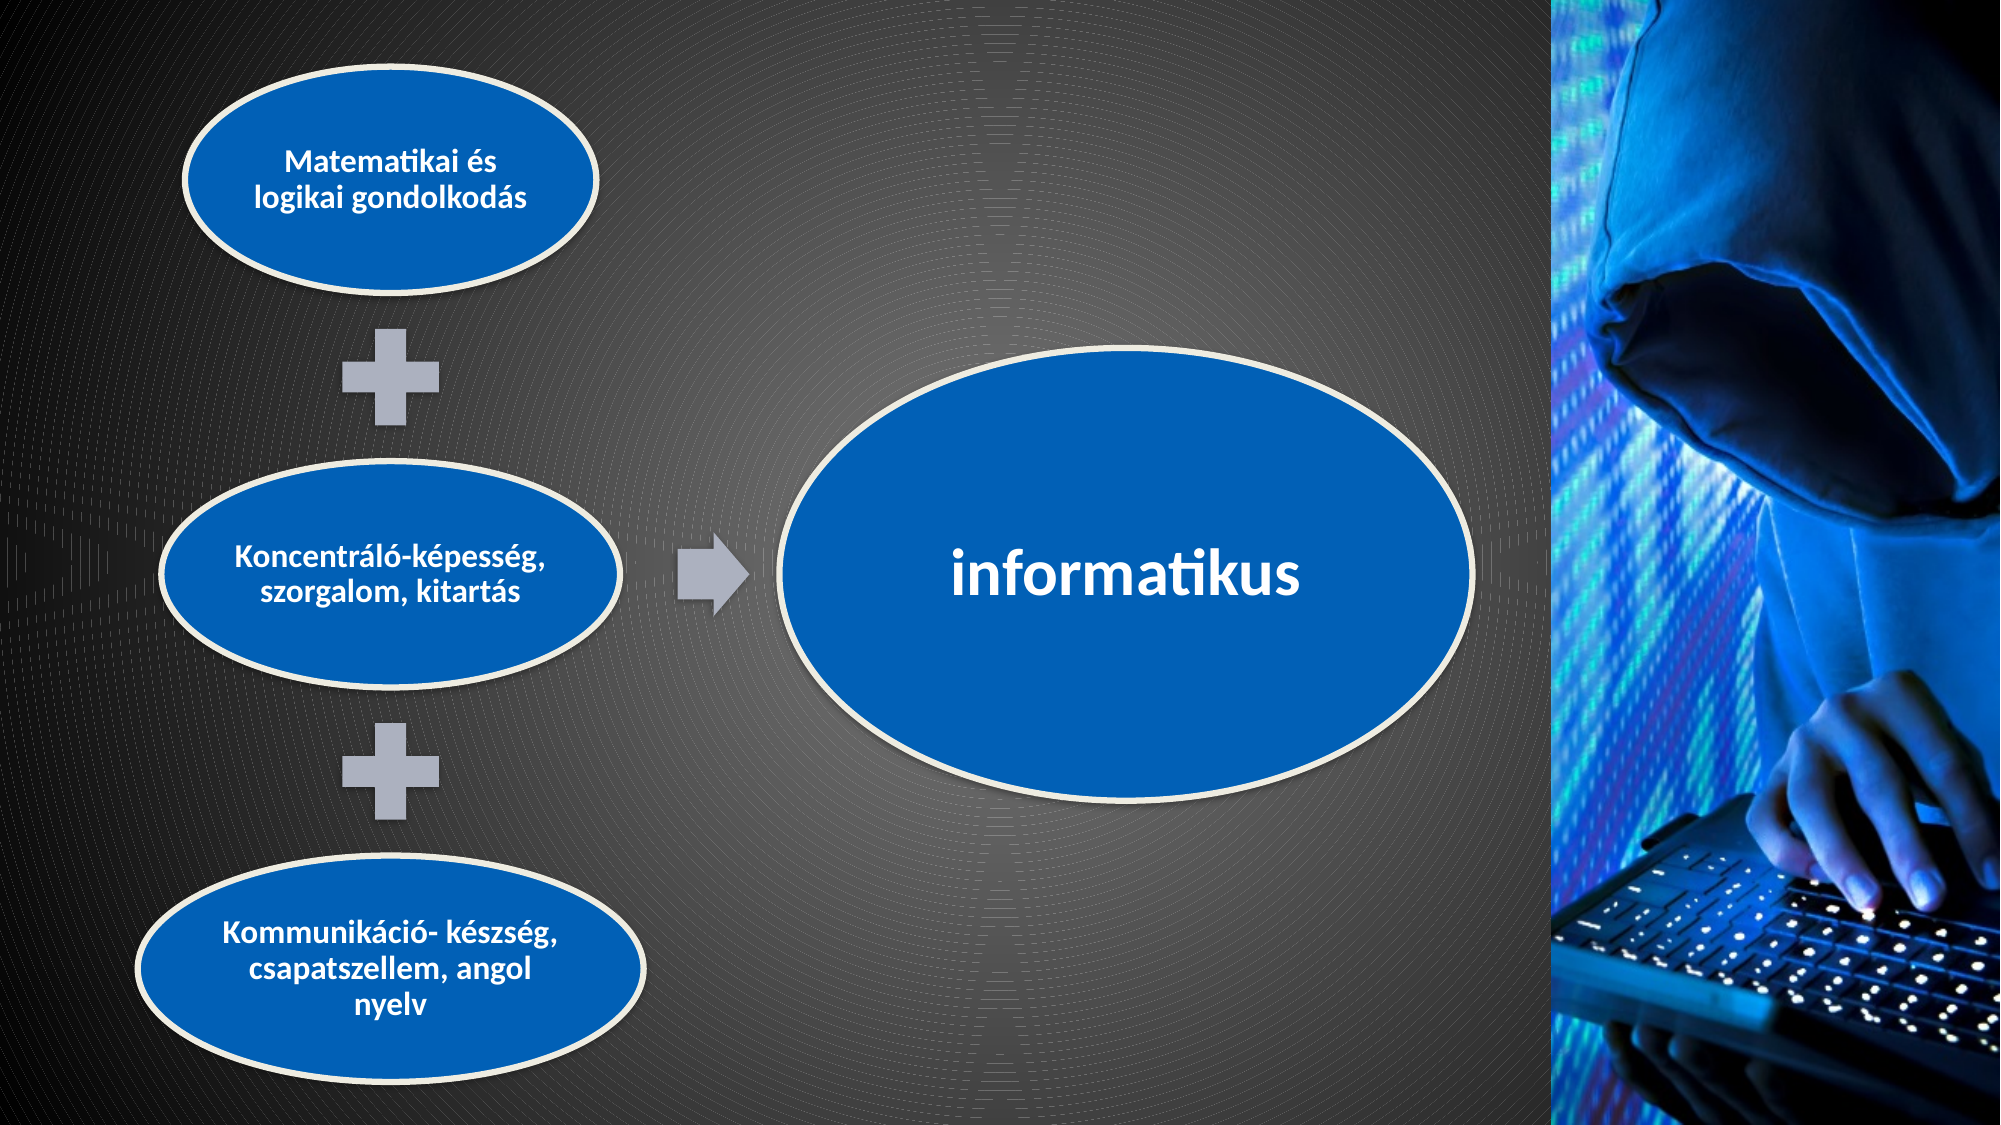

Matematikai és logikai gondolkodás

Koncentráló-képesség, szorgalom, kitartás

Kommunikáció- készség, csapatszellem, angol nyelv

informatikus